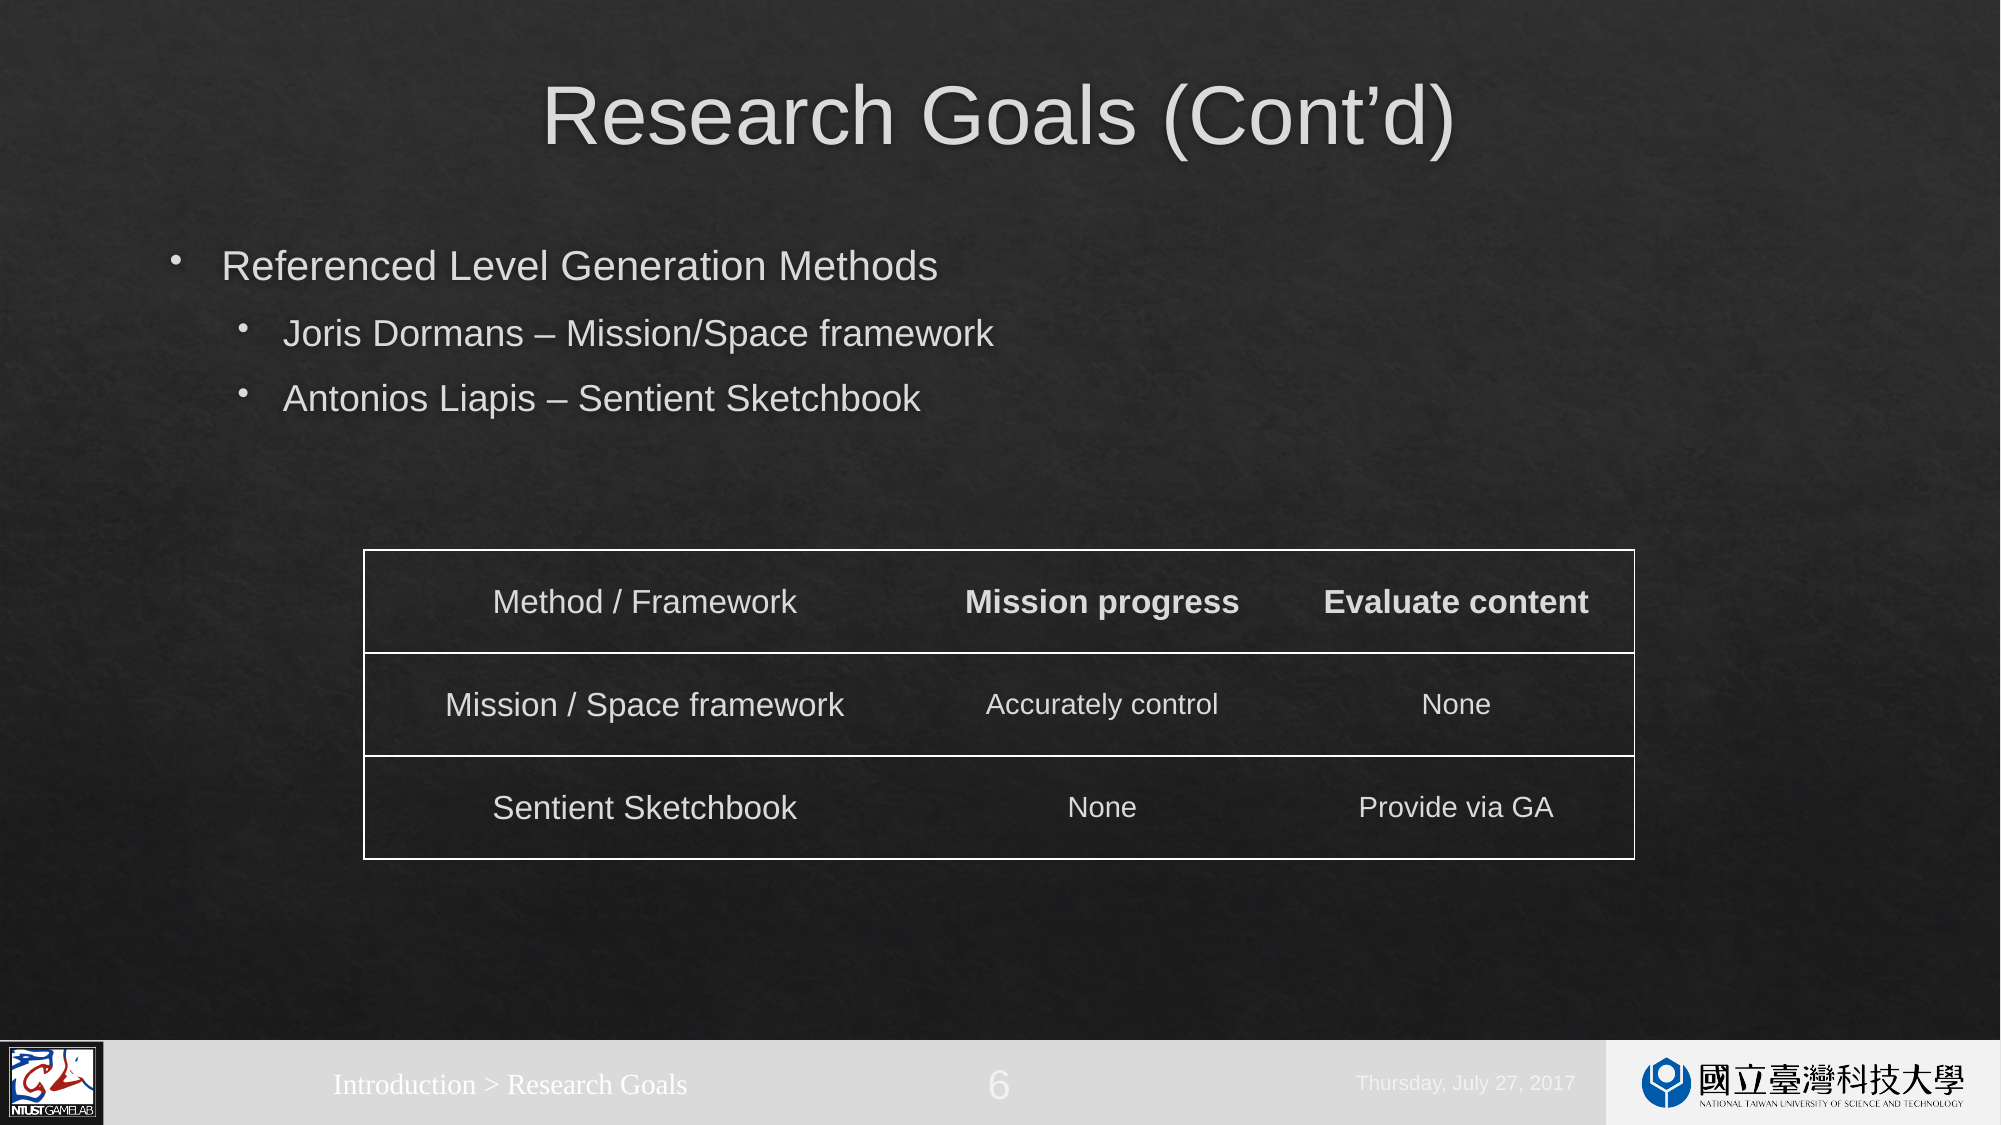

# Research Goals (Cont’d)
Referenced Level Generation Methods
Joris Dormans – Mission/Space framework
Antonios Liapis – Sentient Sketchbook
| Method / Framework | Mission progress | Evaluate content |
| --- | --- | --- |
| Mission / Space framework | Accurately control | None |
| Sentient Sketchbook | None | Provide via GA |
Introduction > Research Goals
Thursday, July 27, 2017
6